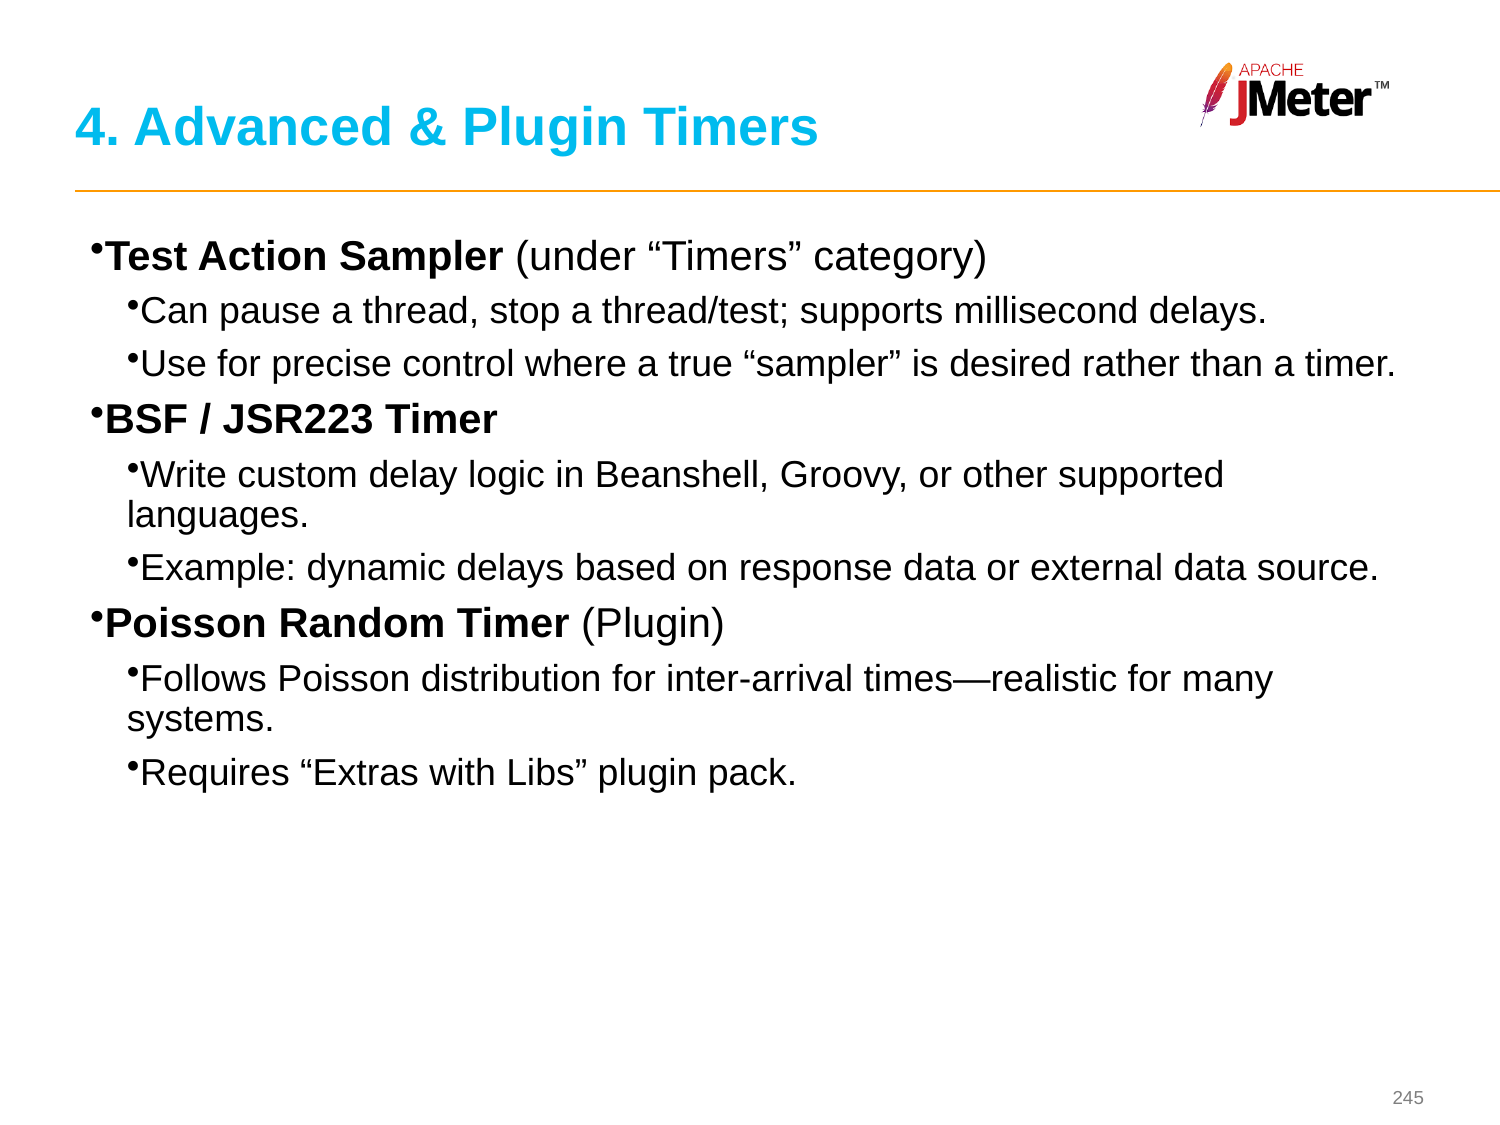

# 4. Advanced & Plugin Timers
Test Action Sampler (under “Timers” category)
Can pause a thread, stop a thread/test; supports millisecond delays.
Use for precise control where a true “sampler” is desired rather than a timer.
BSF / JSR223 Timer
Write custom delay logic in Beanshell, Groovy, or other supported languages.
Example: dynamic delays based on response data or external data source.
Poisson Random Timer (Plugin)
Follows Poisson distribution for inter-arrival times—realistic for many systems.
Requires “Extras with Libs” plugin pack.